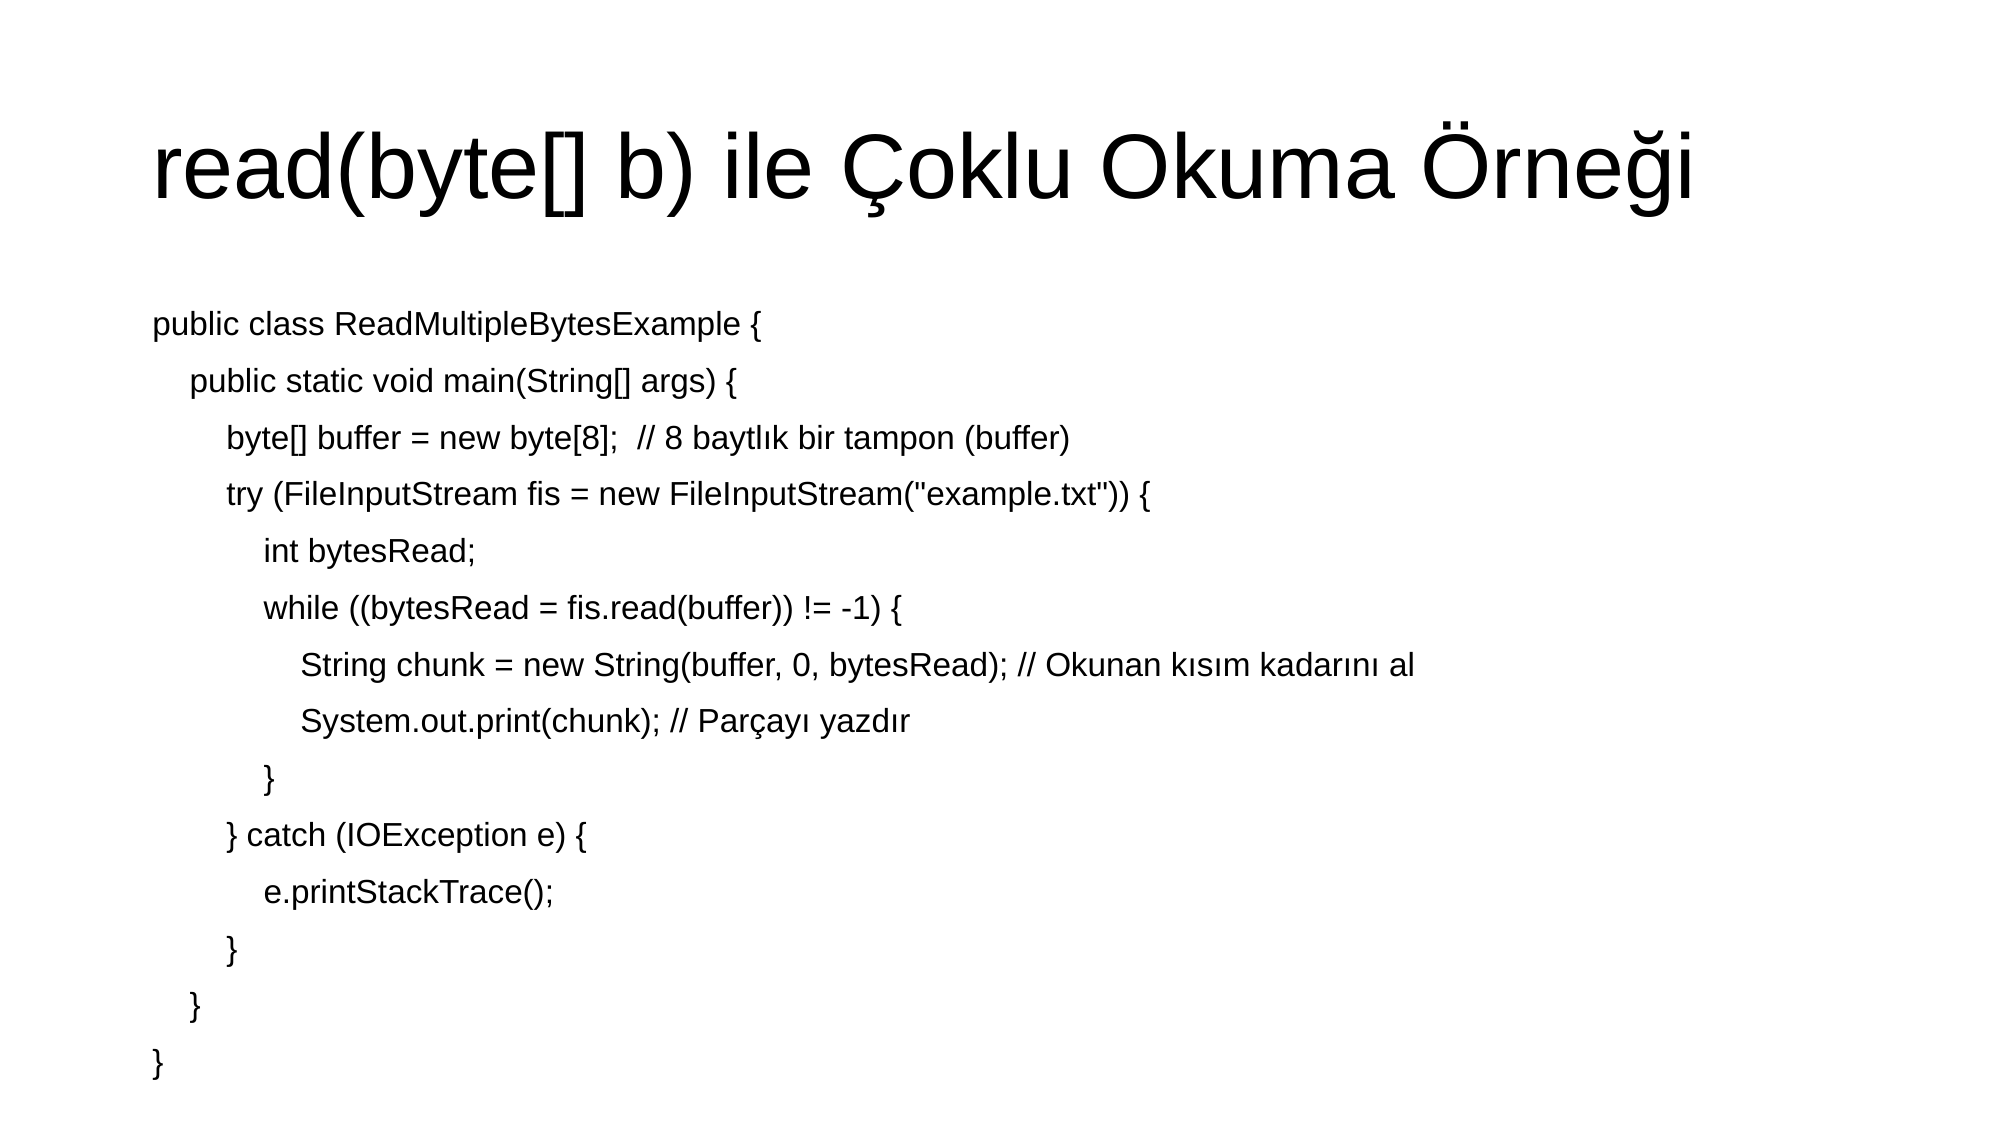

# read(byte[] b) ile Çoklu Okuma Örneği
public class ReadMultipleBytesExample {
    public static void main(String[] args) {
        byte[] buffer = new byte[8];  // 8 baytlık bir tampon (buffer)
        try (FileInputStream fis = new FileInputStream("example.txt")) {
            int bytesRead;
            while ((bytesRead = fis.read(buffer)) != -1) {
                String chunk = new String(buffer, 0, bytesRead); // Okunan kısım kadarını al
                System.out.print(chunk); // Parçayı yazdır
            }
        } catch (IOException e) {
            e.printStackTrace();
        }
    }
}